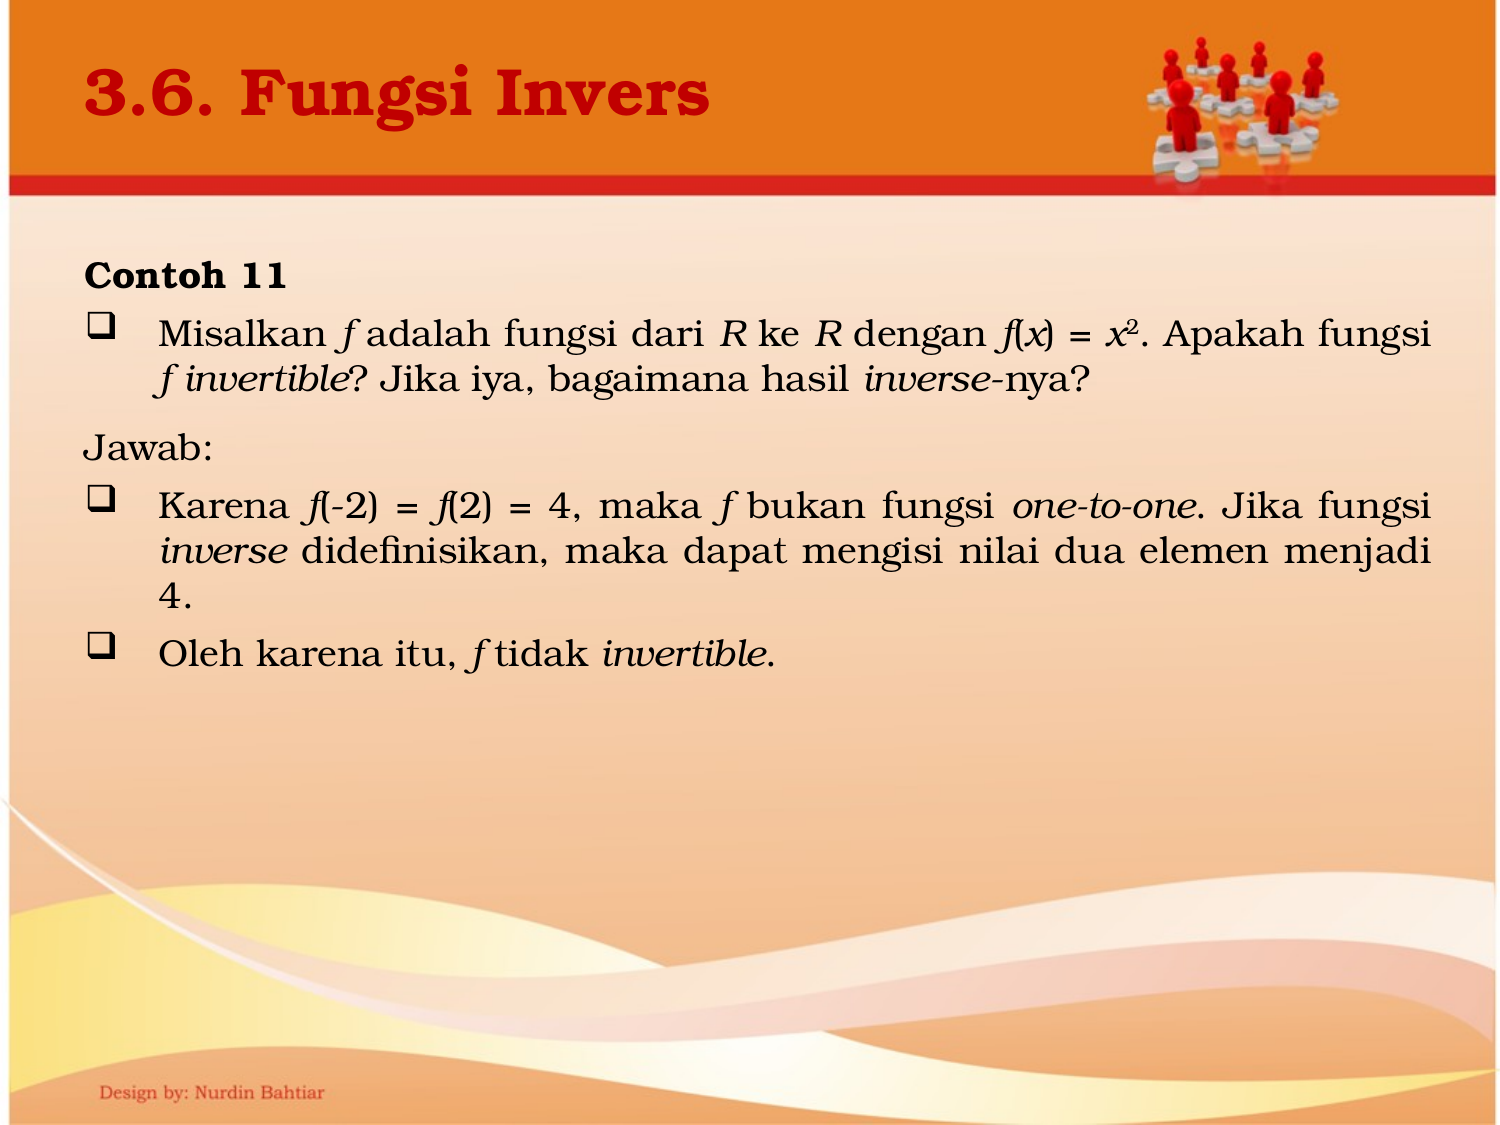

# 3.6. Fungsi Invers
Contoh 11
Misalkan f adalah fungsi dari R ke R dengan f(x) = x2. Apakah fungsi f invertible? Jika iya, bagaimana hasil inverse-nya?
Jawab:
Karena f(-2) = f(2) = 4, maka f bukan fungsi one-to-one. Jika fungsi inverse didefinisikan, maka dapat mengisi nilai dua elemen menjadi 4.
Oleh karena itu, f tidak invertible.